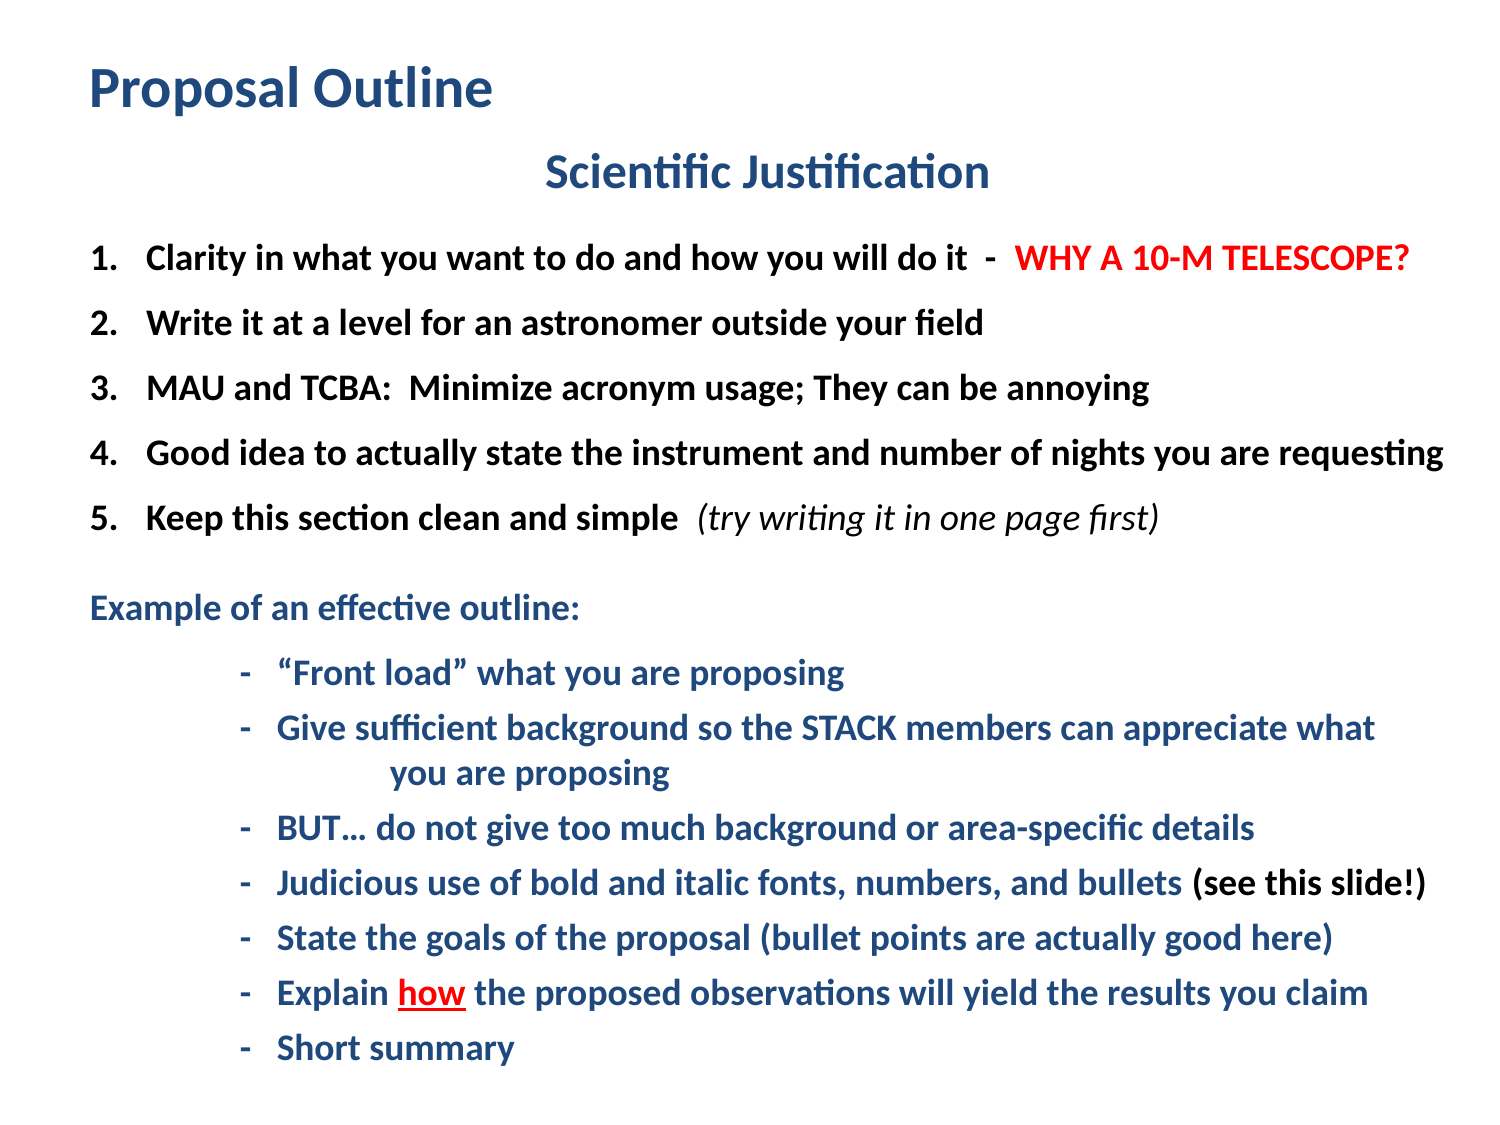

Proposal Outline
Scientific Justification

Clarity in what you want to do and how you will do it  -  WHY A 10-M TELESCOPE?

Write it at a level for an astronomer outside your field

MAU and TCBA:  Minimize acronym usage; They can be annoying

Good idea to actually state the instrument and number of nights you are requesting

Keep this section clean and simple  (try writing it in one page first)

Example of an effective outline:

	-   “Front load” what you are proposing

	-   Give sufficient background so the STACK members can appreciate what
		you are proposing

	-   BUT… do not give too much background or area-specific details

	-   Judicious use of bold and italic fonts, numbers, and bullets (see this slide!)

	-   State the goals of the proposal (bullet points are actually good here)

	-   Explain how the proposed observations will yield the results you claim

	-   Short summary